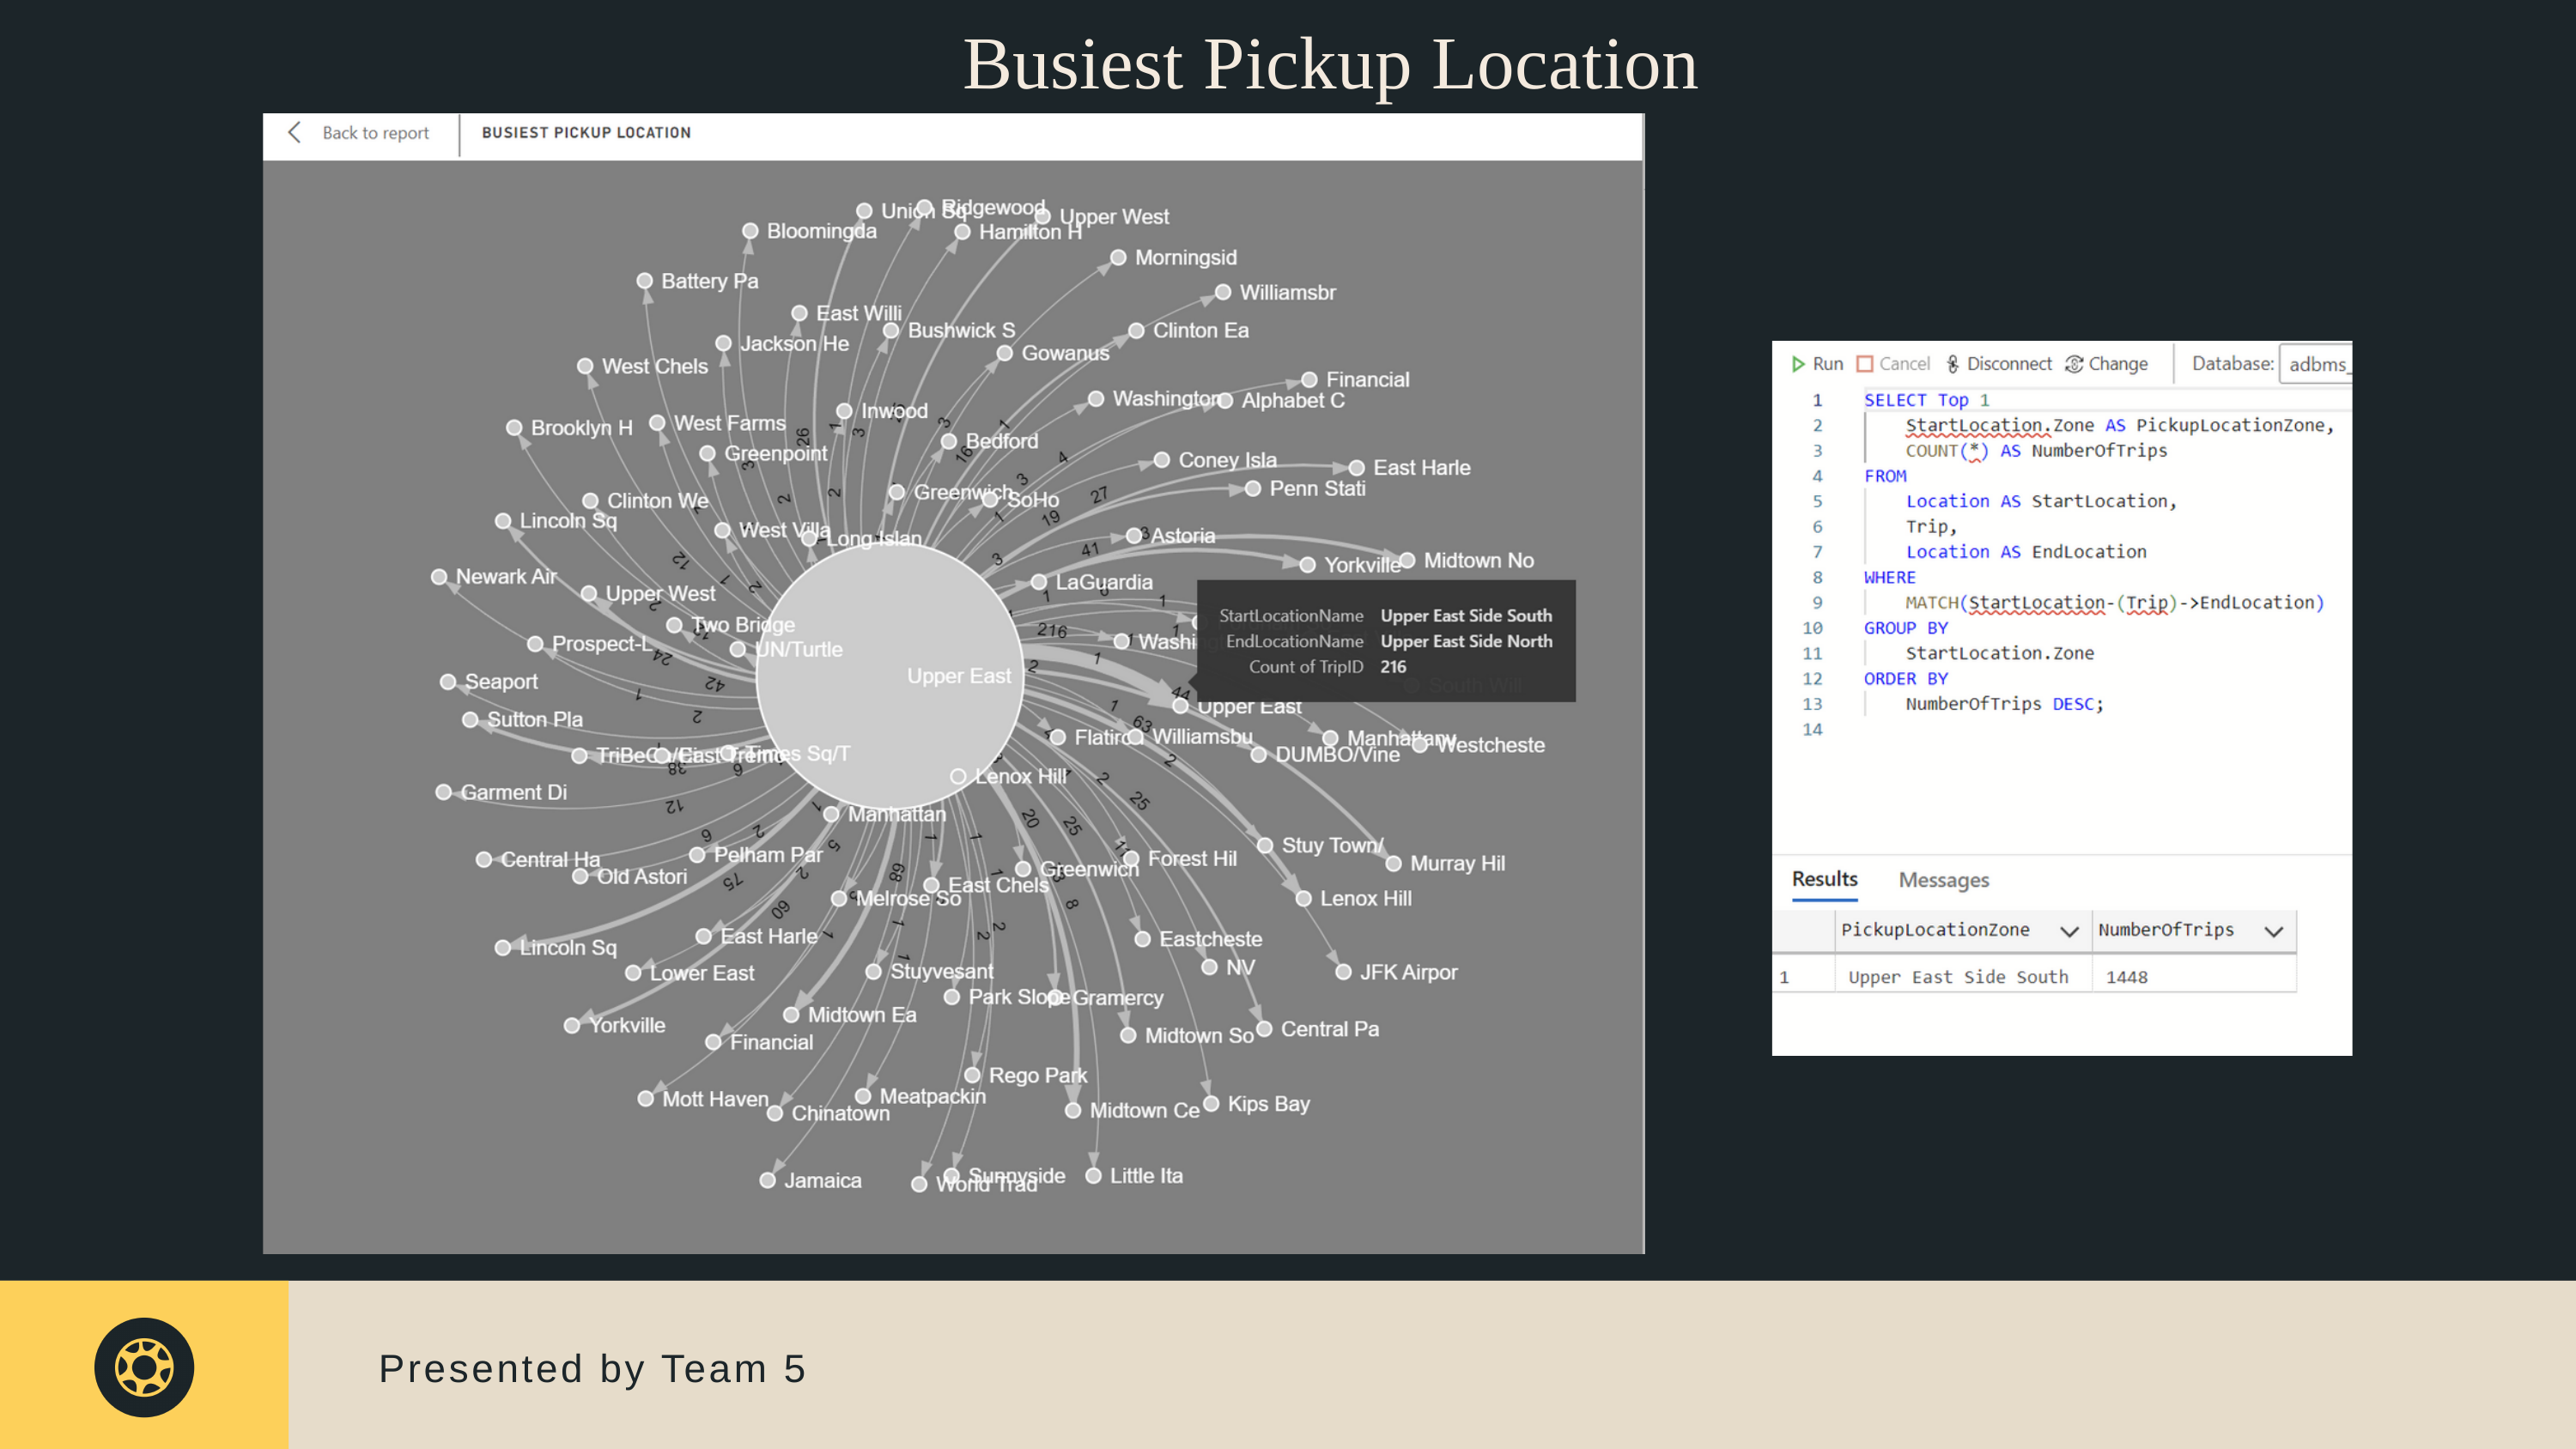

Busiest Pickup Location

Presented by Team 5